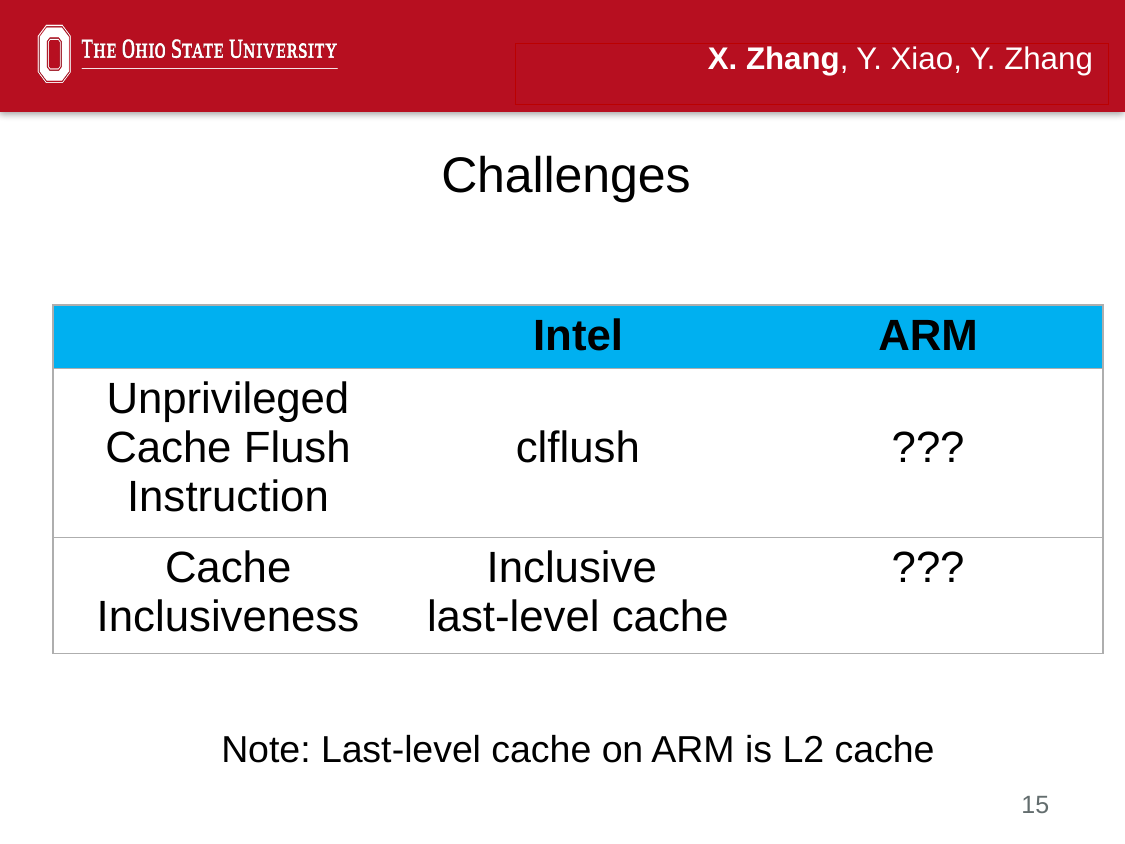

X. Zhang, Y. Xiao, Y. Zhang
Challenges
|  | Intel | ARM |
| --- | --- | --- |
| Unprivileged Cache Flush Instruction | clflush | ??? |
| Cache Inclusiveness | Inclusive last-level cache | ??? |
Note: Last-level cache on ARM is L2 cache